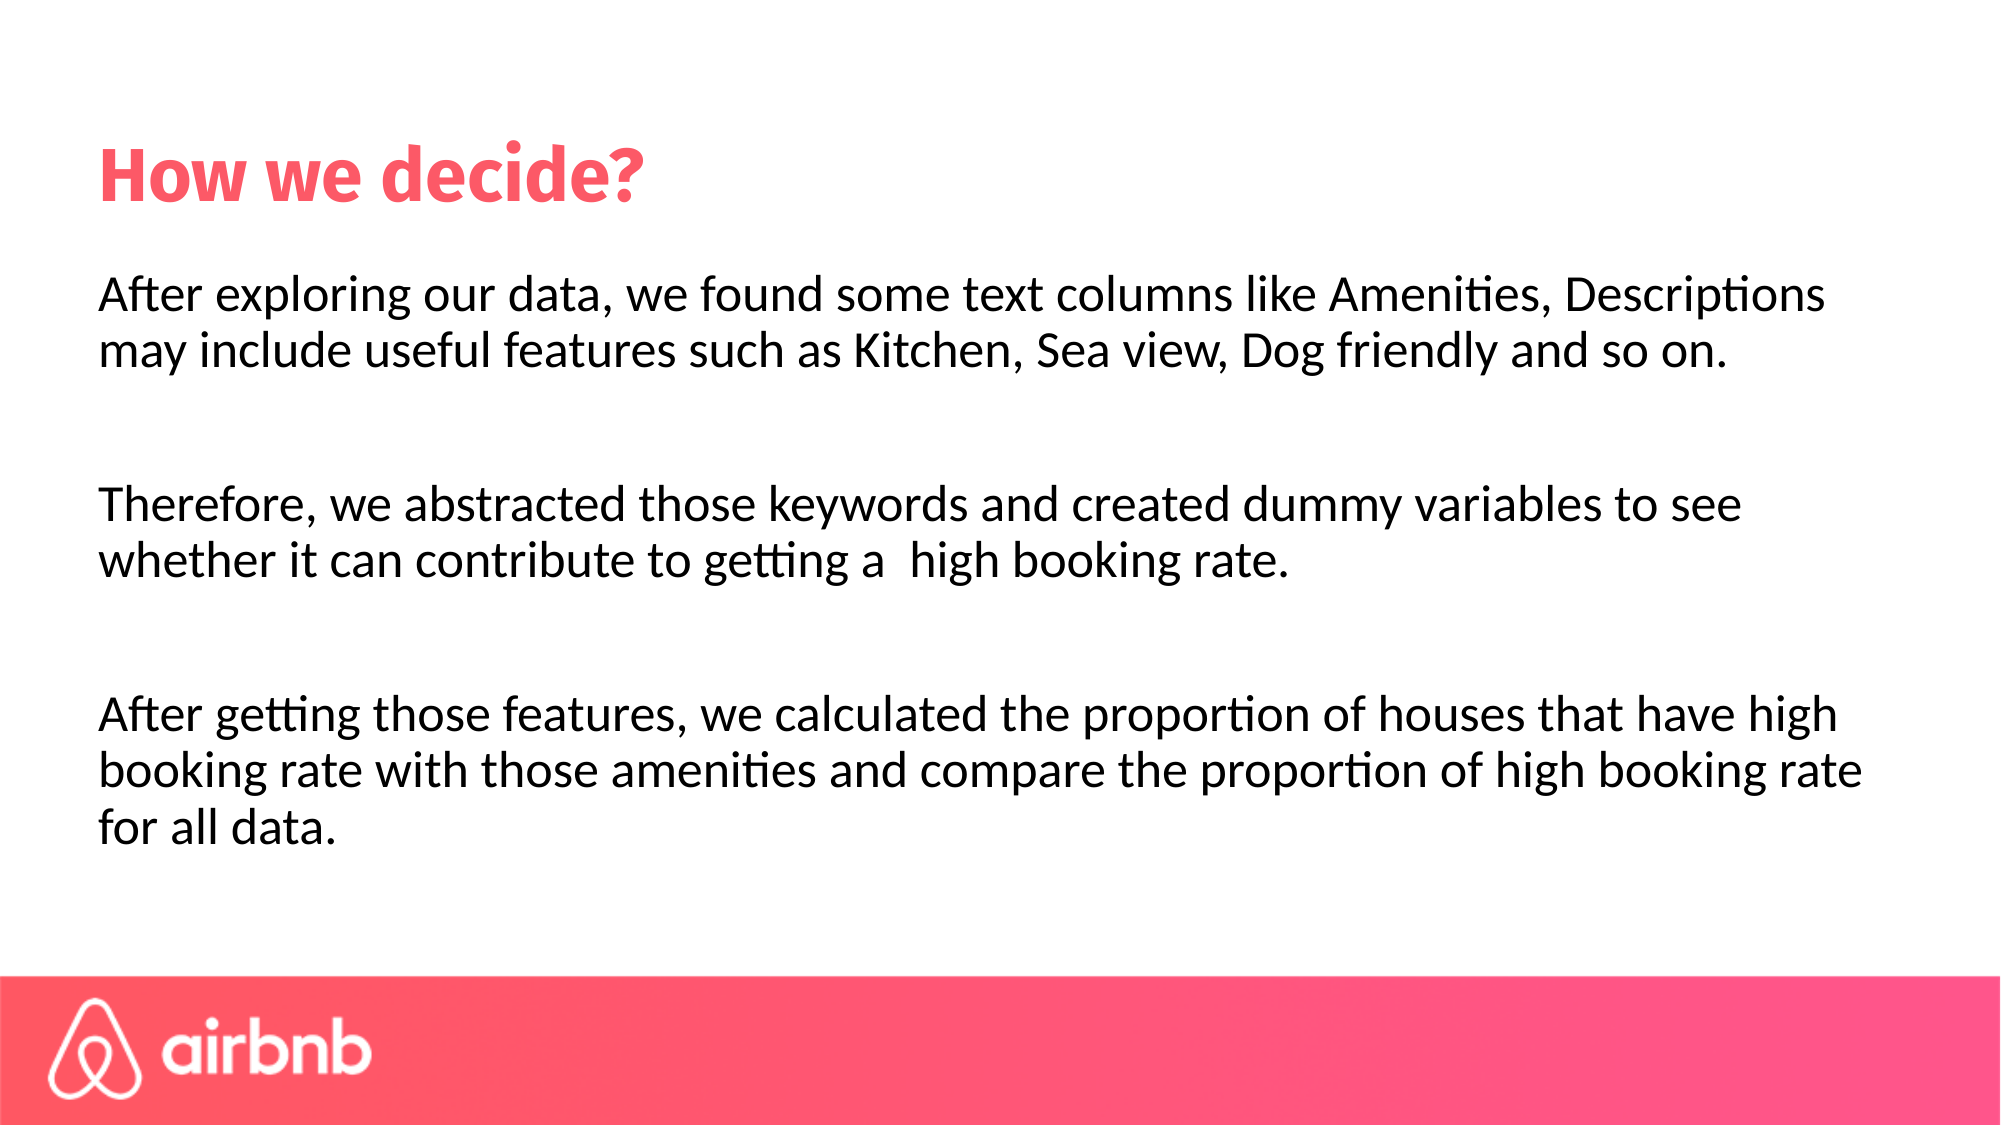

# How we decide?
After exploring our data, we found some text columns like Amenities, Descriptions may include useful features such as Kitchen, Sea view, Dog friendly and so on.

Therefore, we abstracted those keywords and created dummy variables to see whether it can contribute to getting a  high booking rate.

After getting those features, we calculated the proportion of houses that have high booking rate with those amenities and compare the proportion of high booking rate for all data.